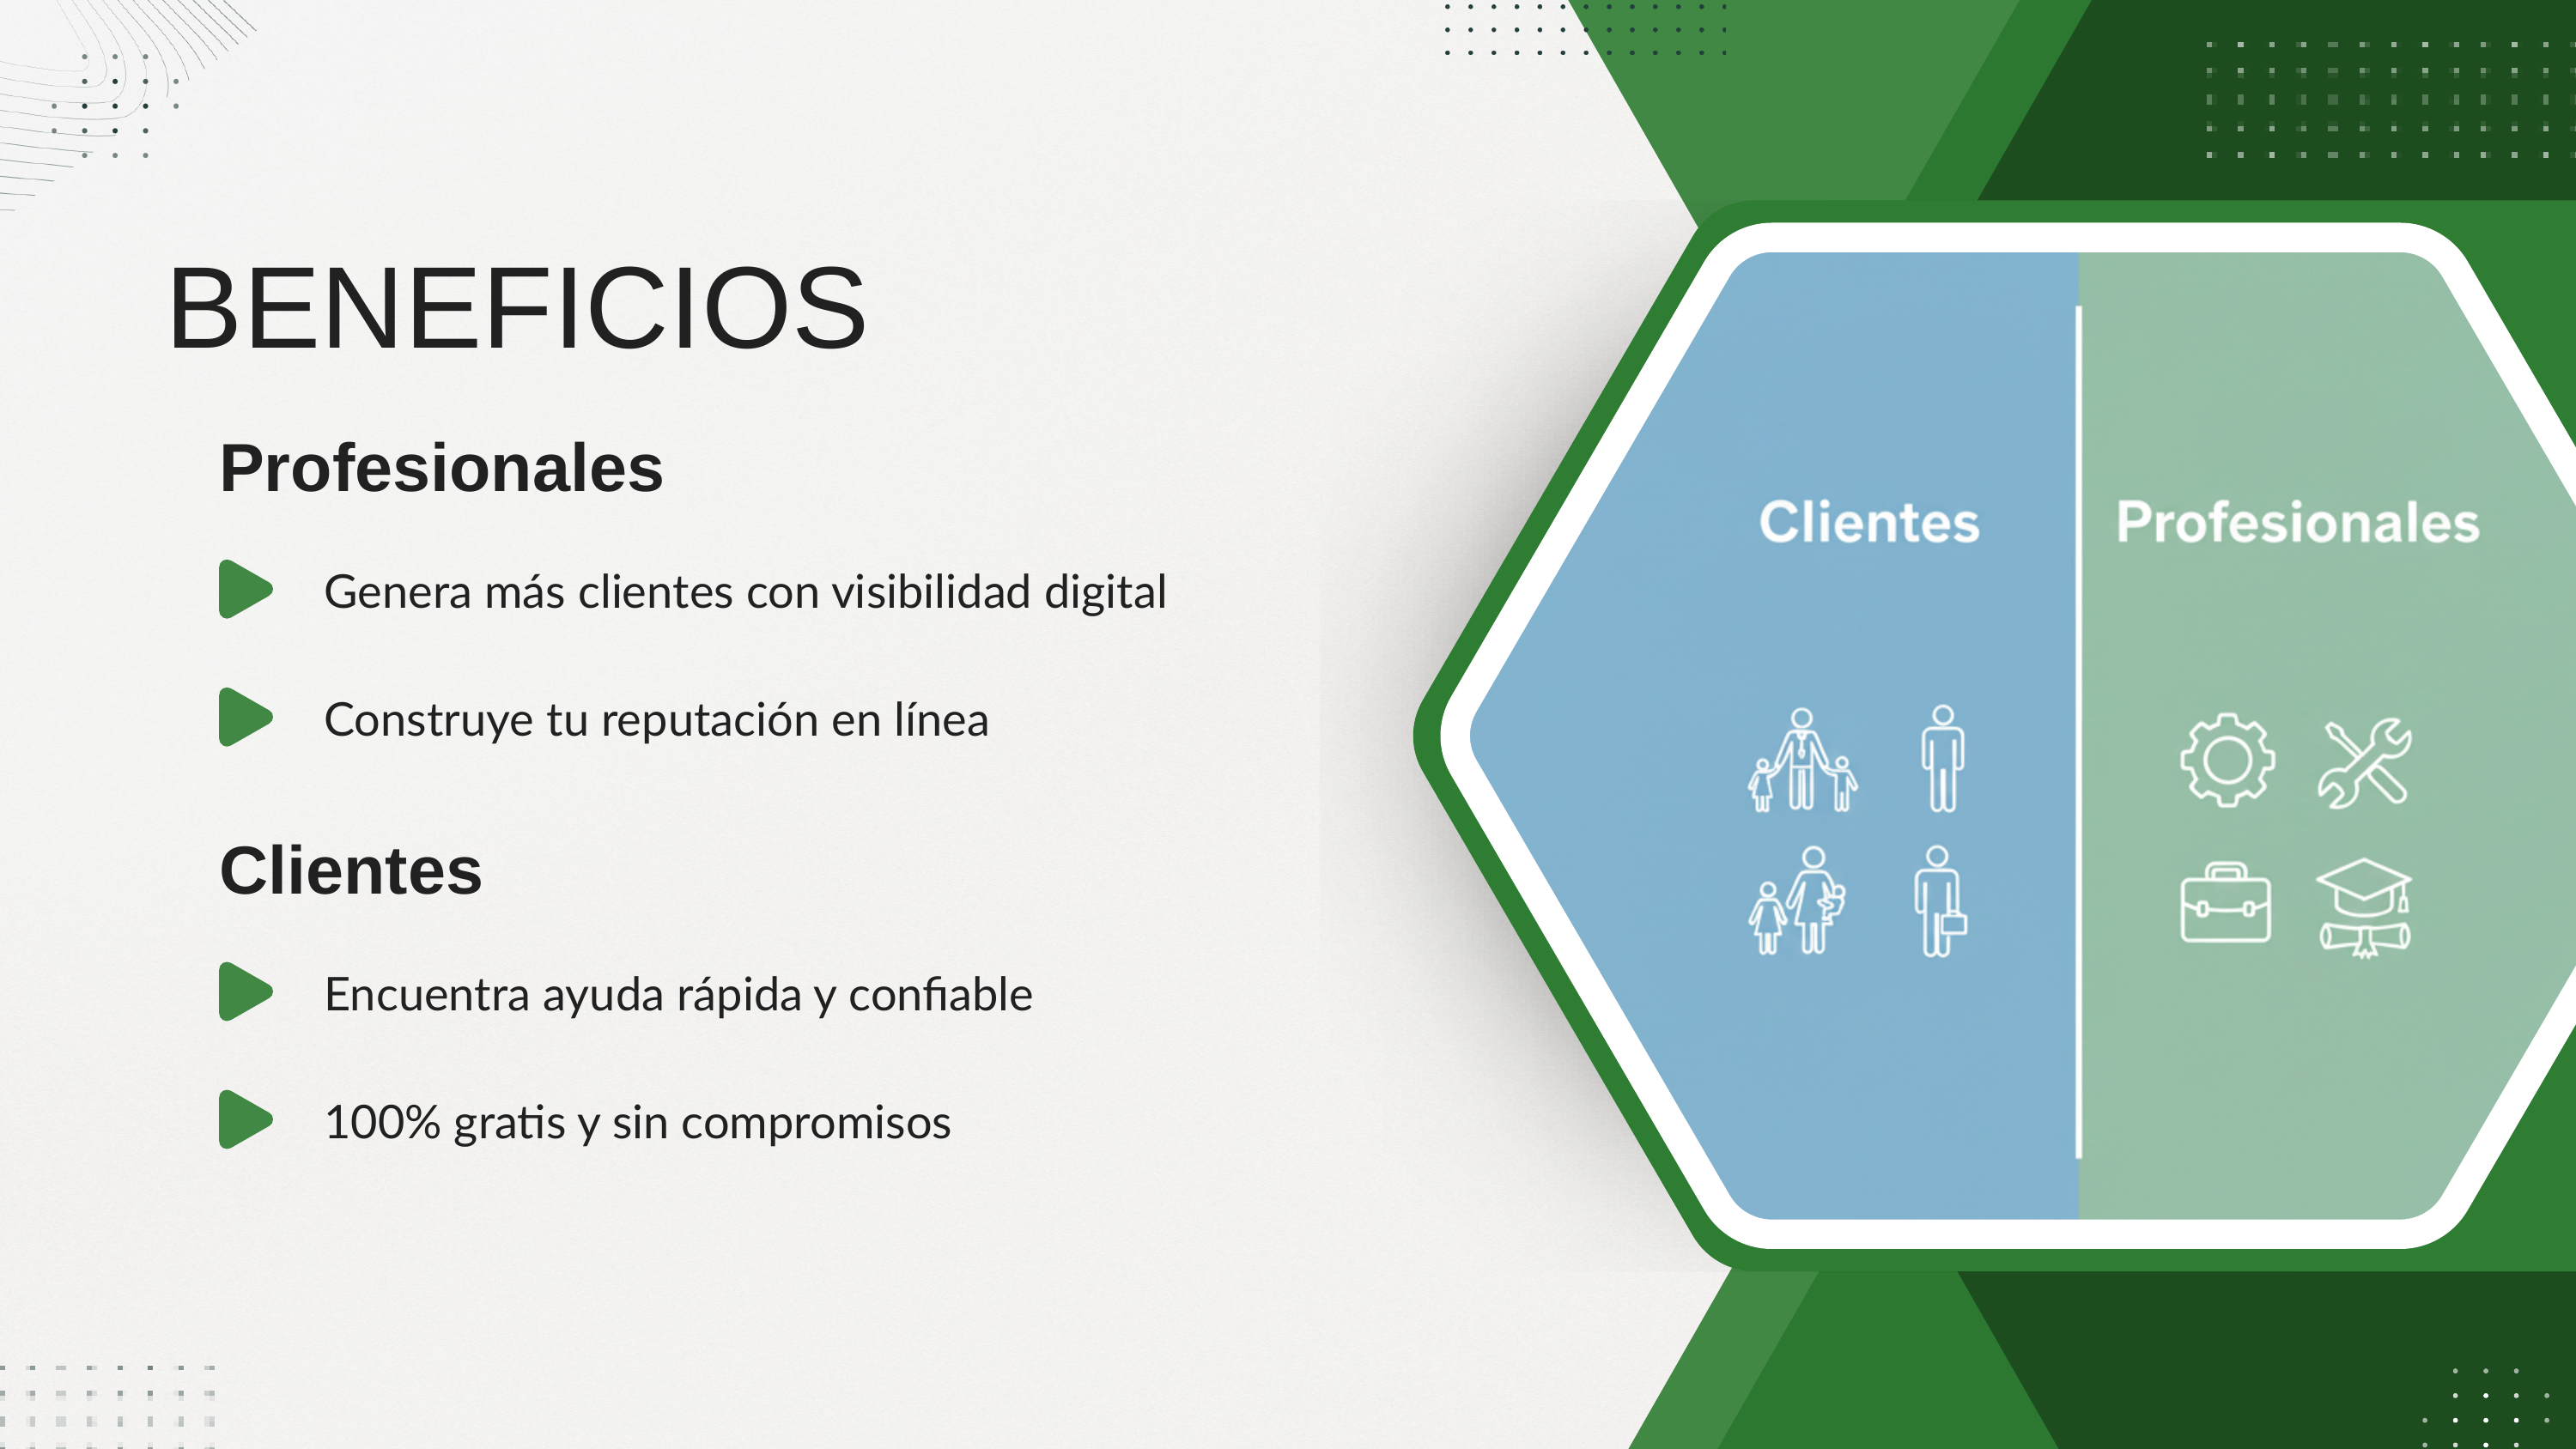

BENEFICIOS
Profesionales

Genera más clientes con visibilidad digital

Construye tu reputación en línea

Clientes
Encuentra ayuda rápida y confiable

100% gratis y sin compromisos